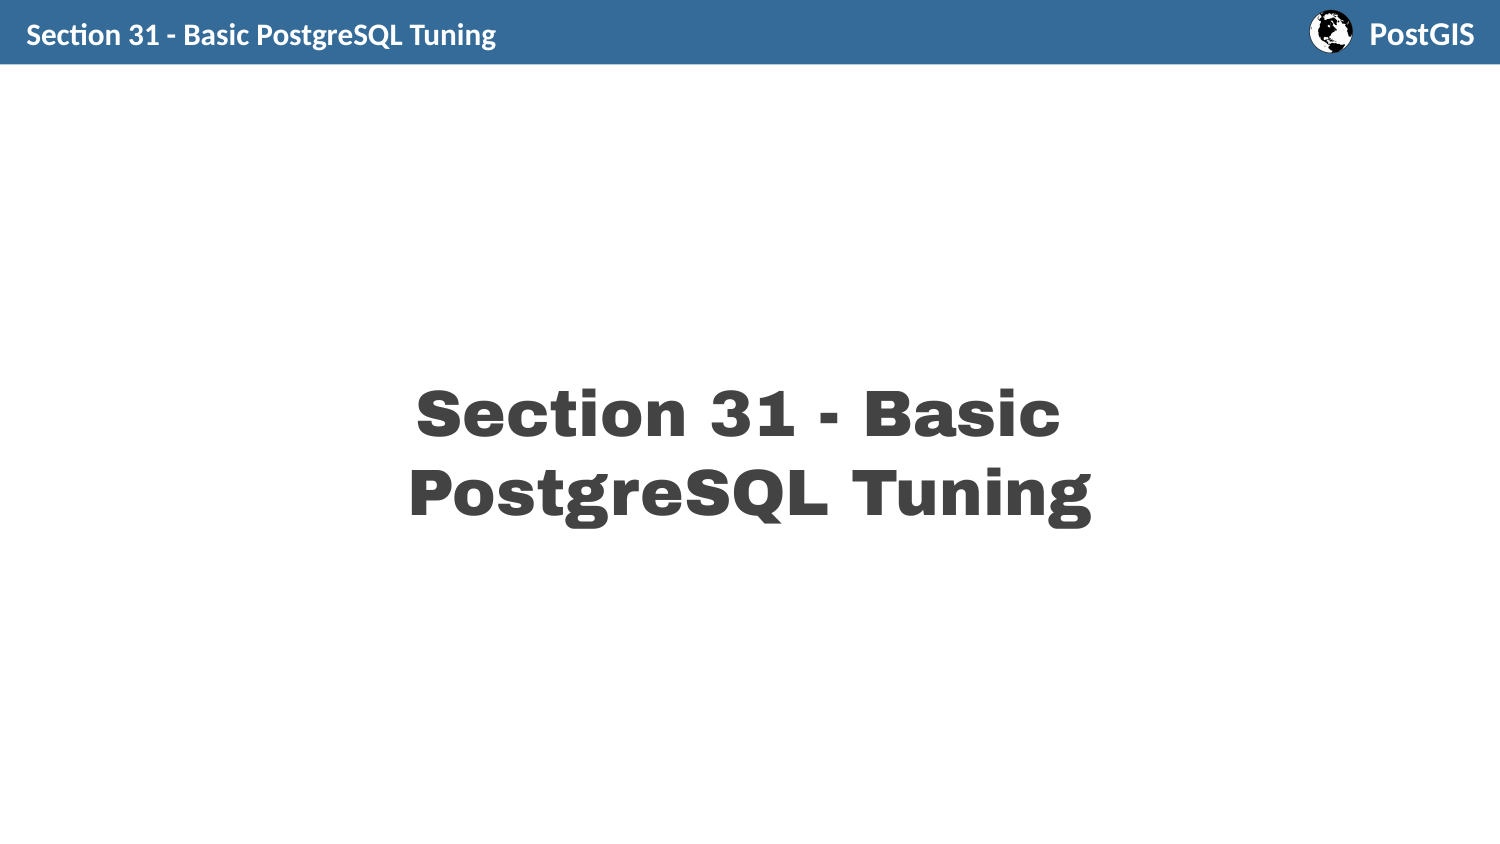

Section 31 - Basic PostgreSQL Tuning
# Section 31 - Basic PostgreSQL Tuning